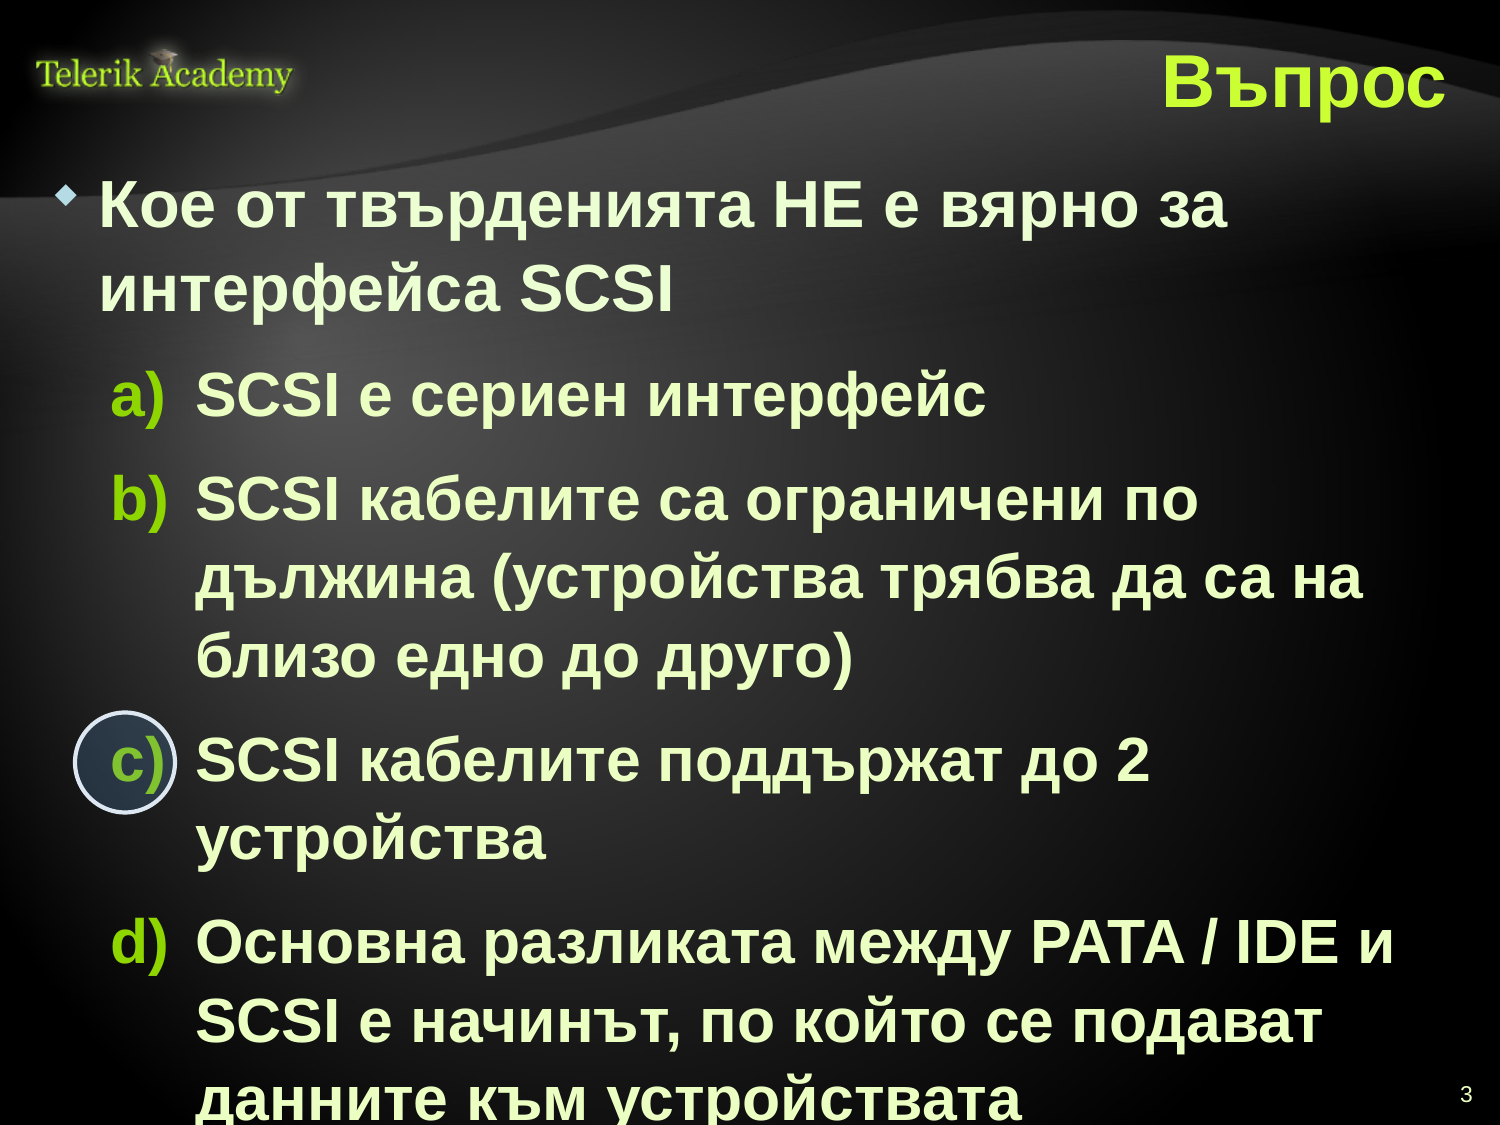

# Въпрос
Кое от твърденията НЕ е вярно за интерфейса SCSI
SCSI е сериен интерфейс
SCSI кабелите са ограничени по дължина (устройства трябва да са на близо едно до друго)
SCSI кабелите поддържат до 2 устройства
Основна разликата между PATA / IDE и SCSI е начинът, по който се подават данните към устройствата

3